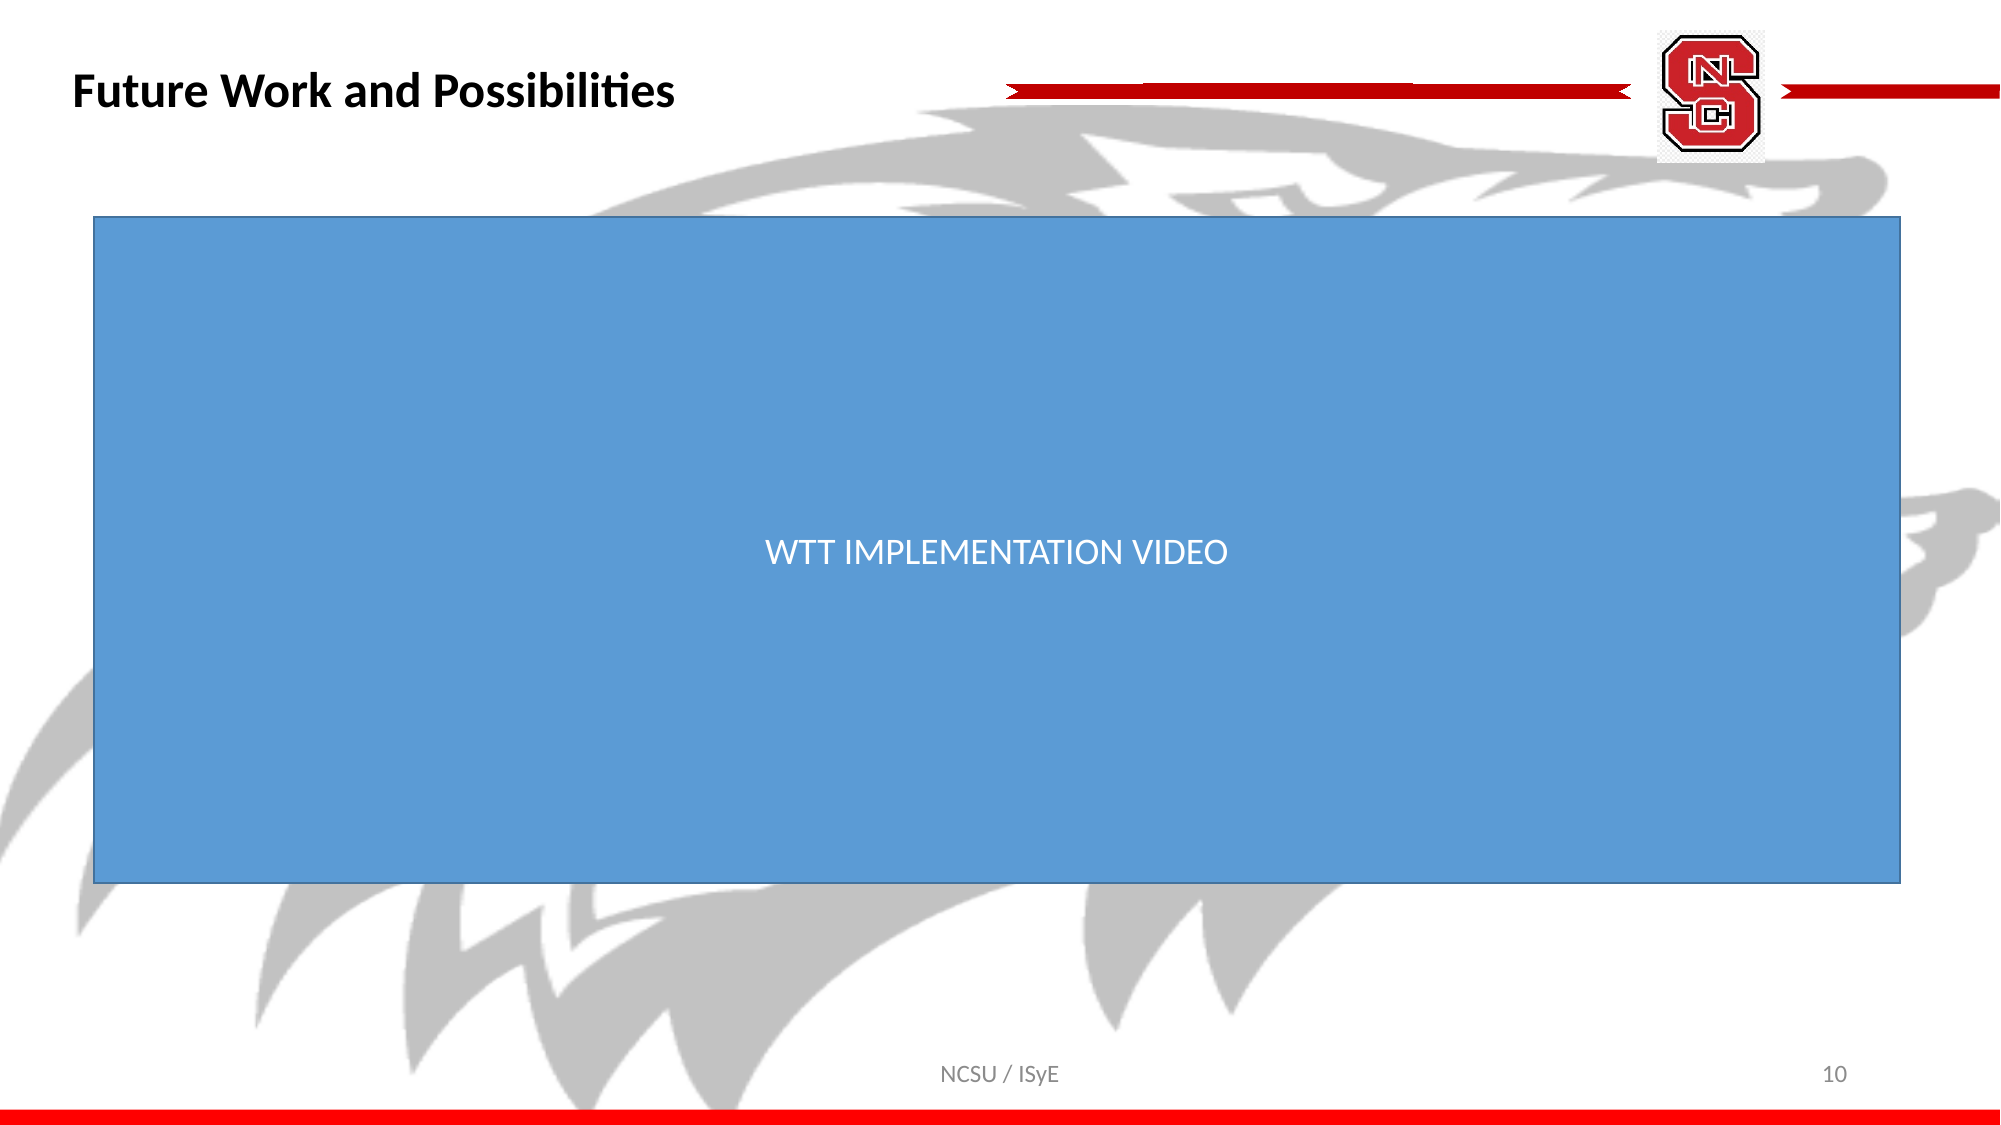

# Future Work and Possibilities
WTT IMPLEMENTATION VIDEO
NCSU / ISyE
10